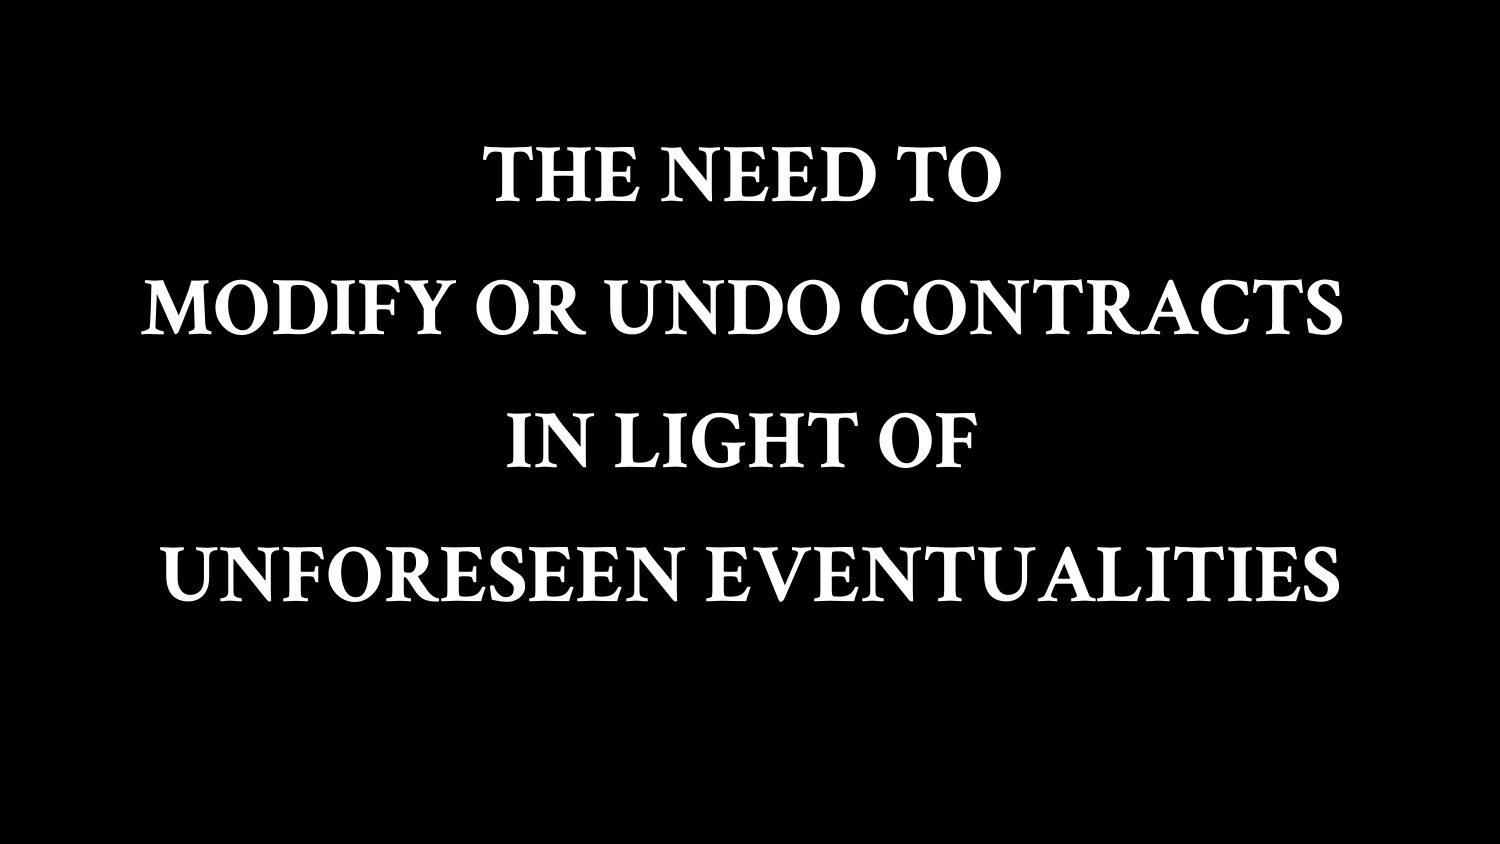

THE NEED TO
MODIFY OR UNDO CONTRACTS
IN LIGHT OF
UNFORESEEN EVENTUALITIES